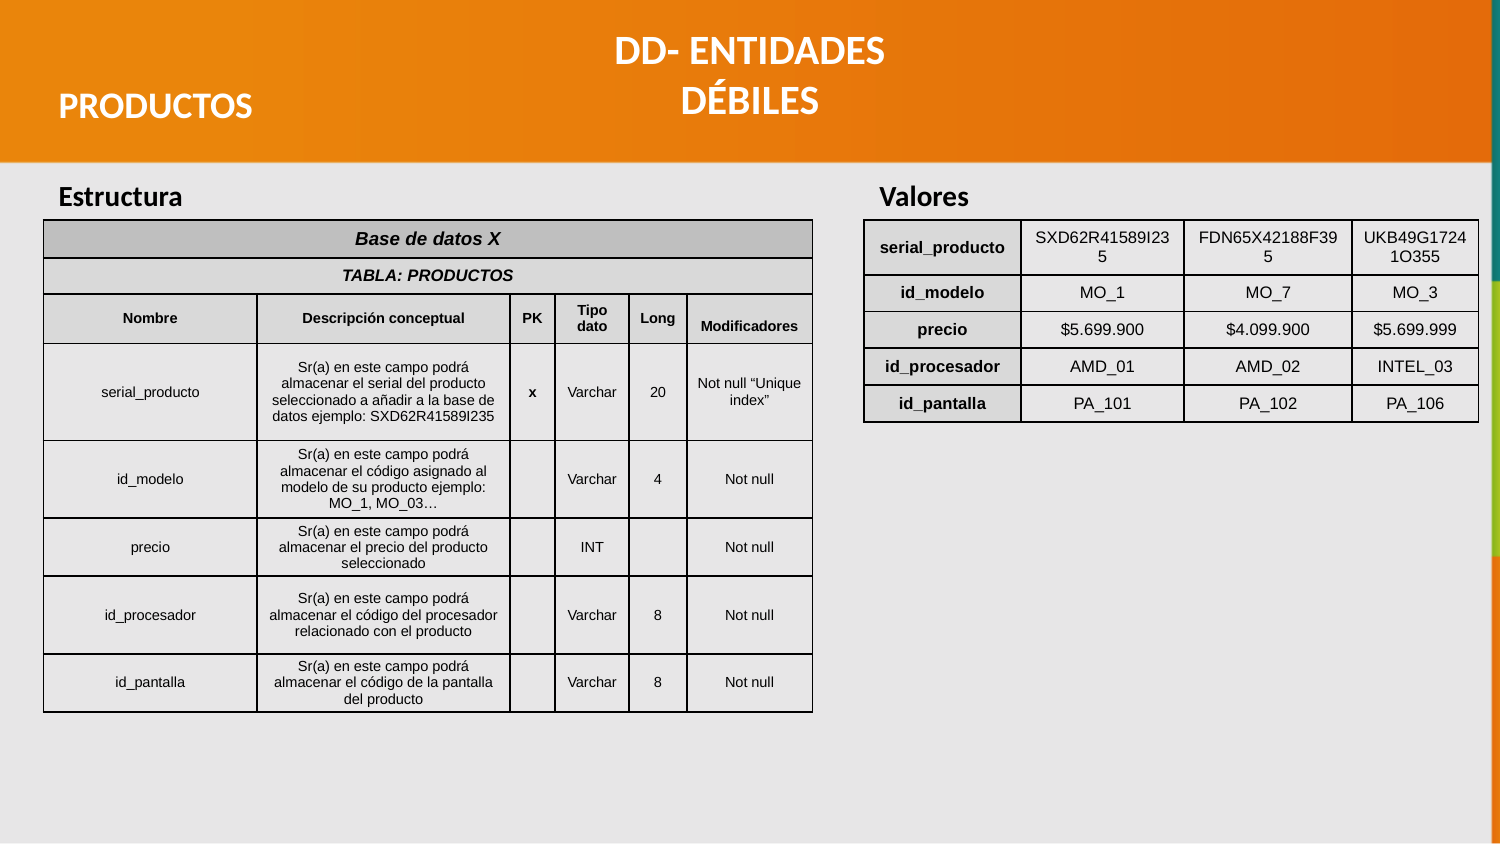

DD- ENTIDADES DÉBILES
PRODUCTOS
Estructura
Valores
| serial\_producto | SXD62R41589I235 | FDN65X42188F395 | UKB49G17241O355 |
| --- | --- | --- | --- |
| id\_modelo | MO\_1 | MO\_7 | MO\_3 |
| precio | $5.699.900 | $4.099.900 | $5.699.999 |
| id\_procesador | AMD\_01 | AMD\_02 | INTEL\_03 |
| id\_pantalla | PA\_101 | PA\_102 | PA\_106 |
| Base de datos X |  |  |  |  |  |
| --- | --- | --- | --- | --- | --- |
| TABLA: PRODUCTOS |  |  |  |  |  |
| Nombre | Descripción conceptual | PK | Tipo dato | Long | Modificadores |
| serial\_producto | Sr(a) en este campo podrá almacenar el serial del producto seleccionado a añadir a la base de datos ejemplo: SXD62R41589I235 | x | Varchar | 20 | Not null “Unique index” |
| id\_modelo | Sr(a) en este campo podrá almacenar el código asignado al modelo de su producto ejemplo: MO\_1, MO\_03… |  | Varchar | 4 | Not null |
| precio | Sr(a) en este campo podrá almacenar el precio del producto seleccionado |  | INT |  | Not null |
| id\_procesador | Sr(a) en este campo podrá almacenar el código del procesador relacionado con el producto |  | Varchar | 8 | Not null |
| id\_pantalla | Sr(a) en este campo podrá almacenar el código de la pantalla del producto |  | Varchar | 8 | Not null |